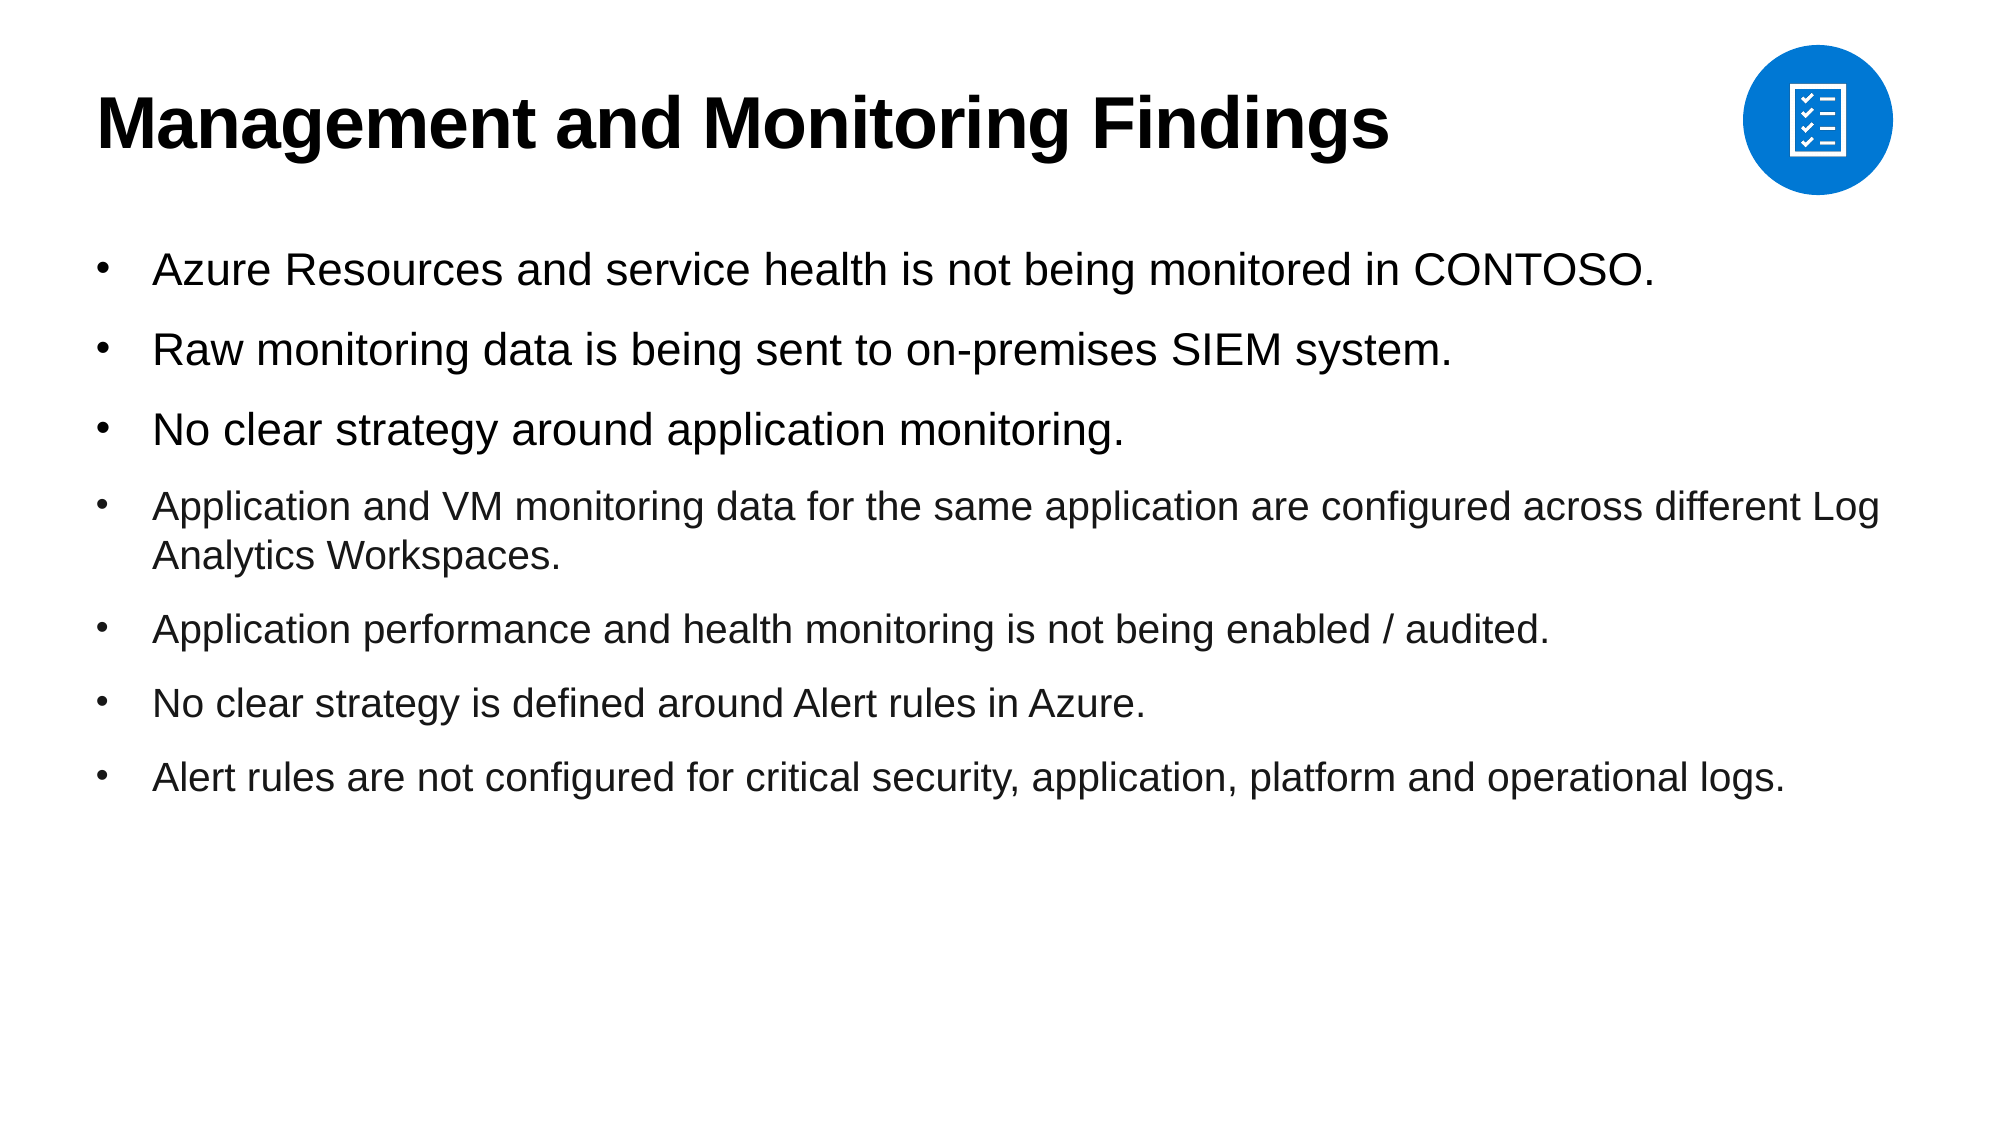

# Management and Monitoring Findings
Azure Resources and service health is not being monitored in CONTOSO.
Raw monitoring data is being sent to on-premises SIEM system.
No clear strategy around application monitoring.
Application and VM monitoring data for the same application are configured across different Log Analytics Workspaces.
Application performance and health monitoring is not being enabled / audited.
No clear strategy is defined around Alert rules in Azure.
Alert rules are not configured for critical security, application, platform and operational logs.